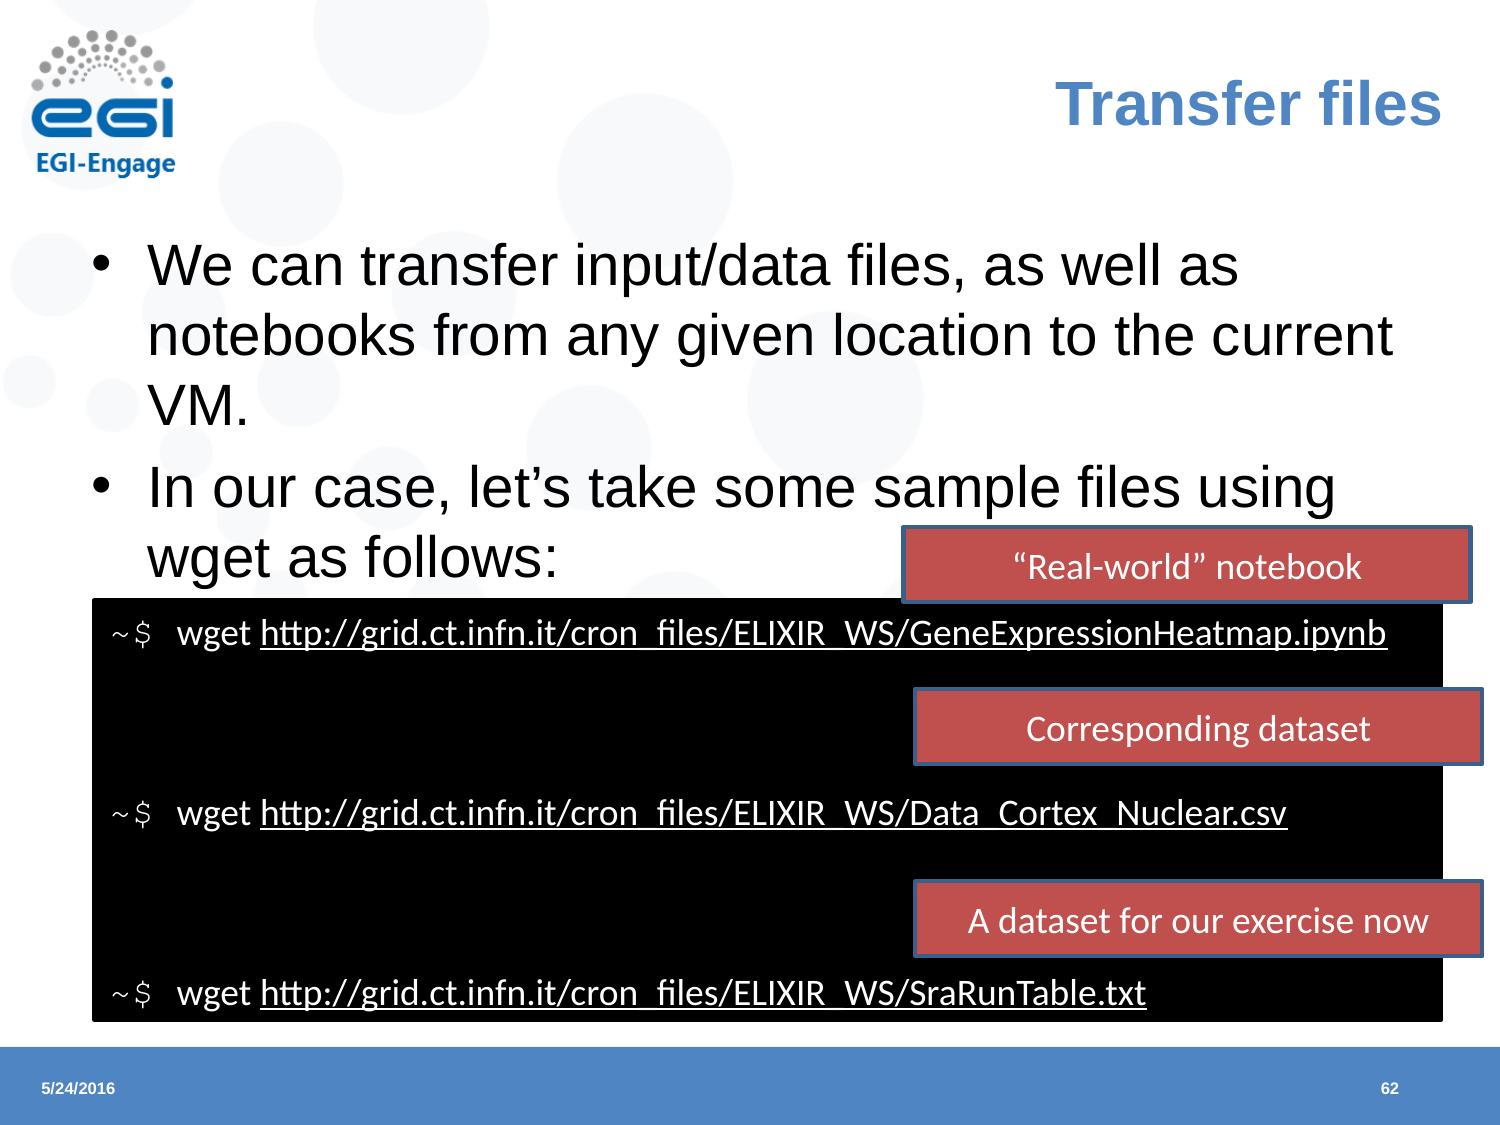

# Transfer files
We can transfer input/data files, as well as notebooks from any given location to the current VM.
In our case, let’s take some sample files using wget as follows:
“Real-world” notebook
~$ wget http://grid.ct.infn.it/cron_files/ELIXIR_WS/GeneExpressionHeatmap.ipynb

~$ wget http://grid.ct.infn.it/cron_files/ELIXIR_WS/Data_Cortex_Nuclear.csv

~$ wget http://grid.ct.infn.it/cron_files/ELIXIR_WS/SraRunTable.txt
Corresponding dataset
A dataset for our exercise now